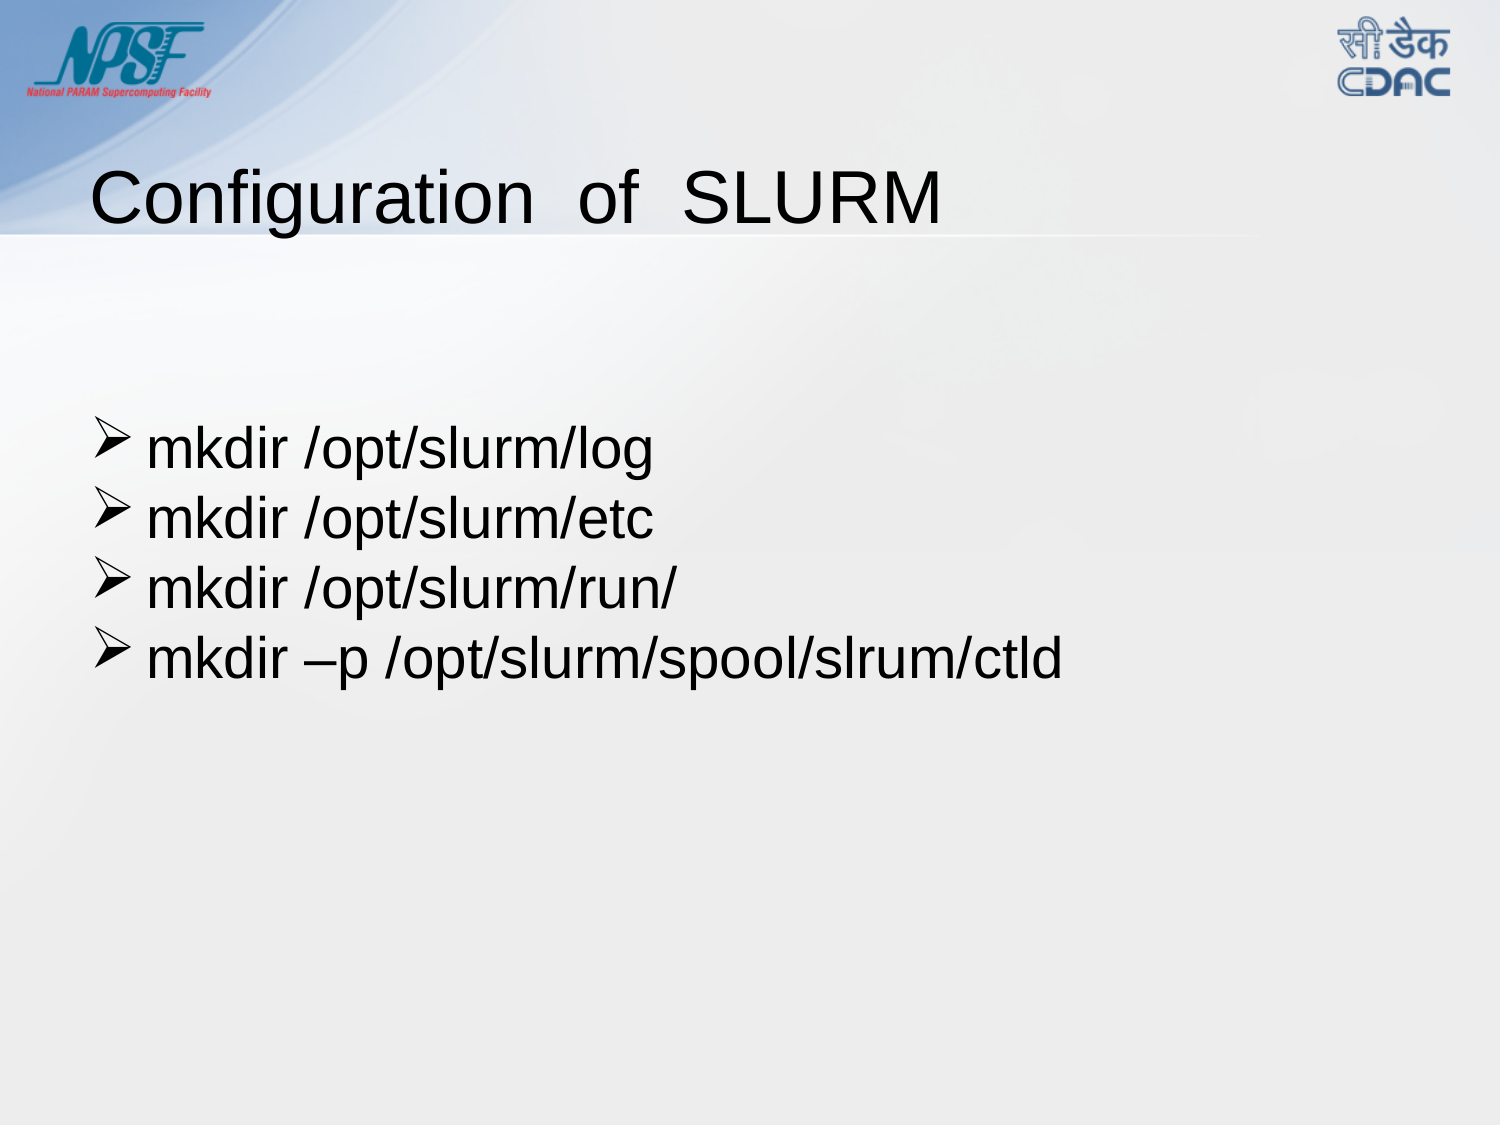

# Configuration  of  SLURM

mkdir /opt/slurm/log
mkdir /opt/slurm/etc
mkdir /opt/slurm/run/
mkdir –p /opt/slurm/spool/slrum/ctld